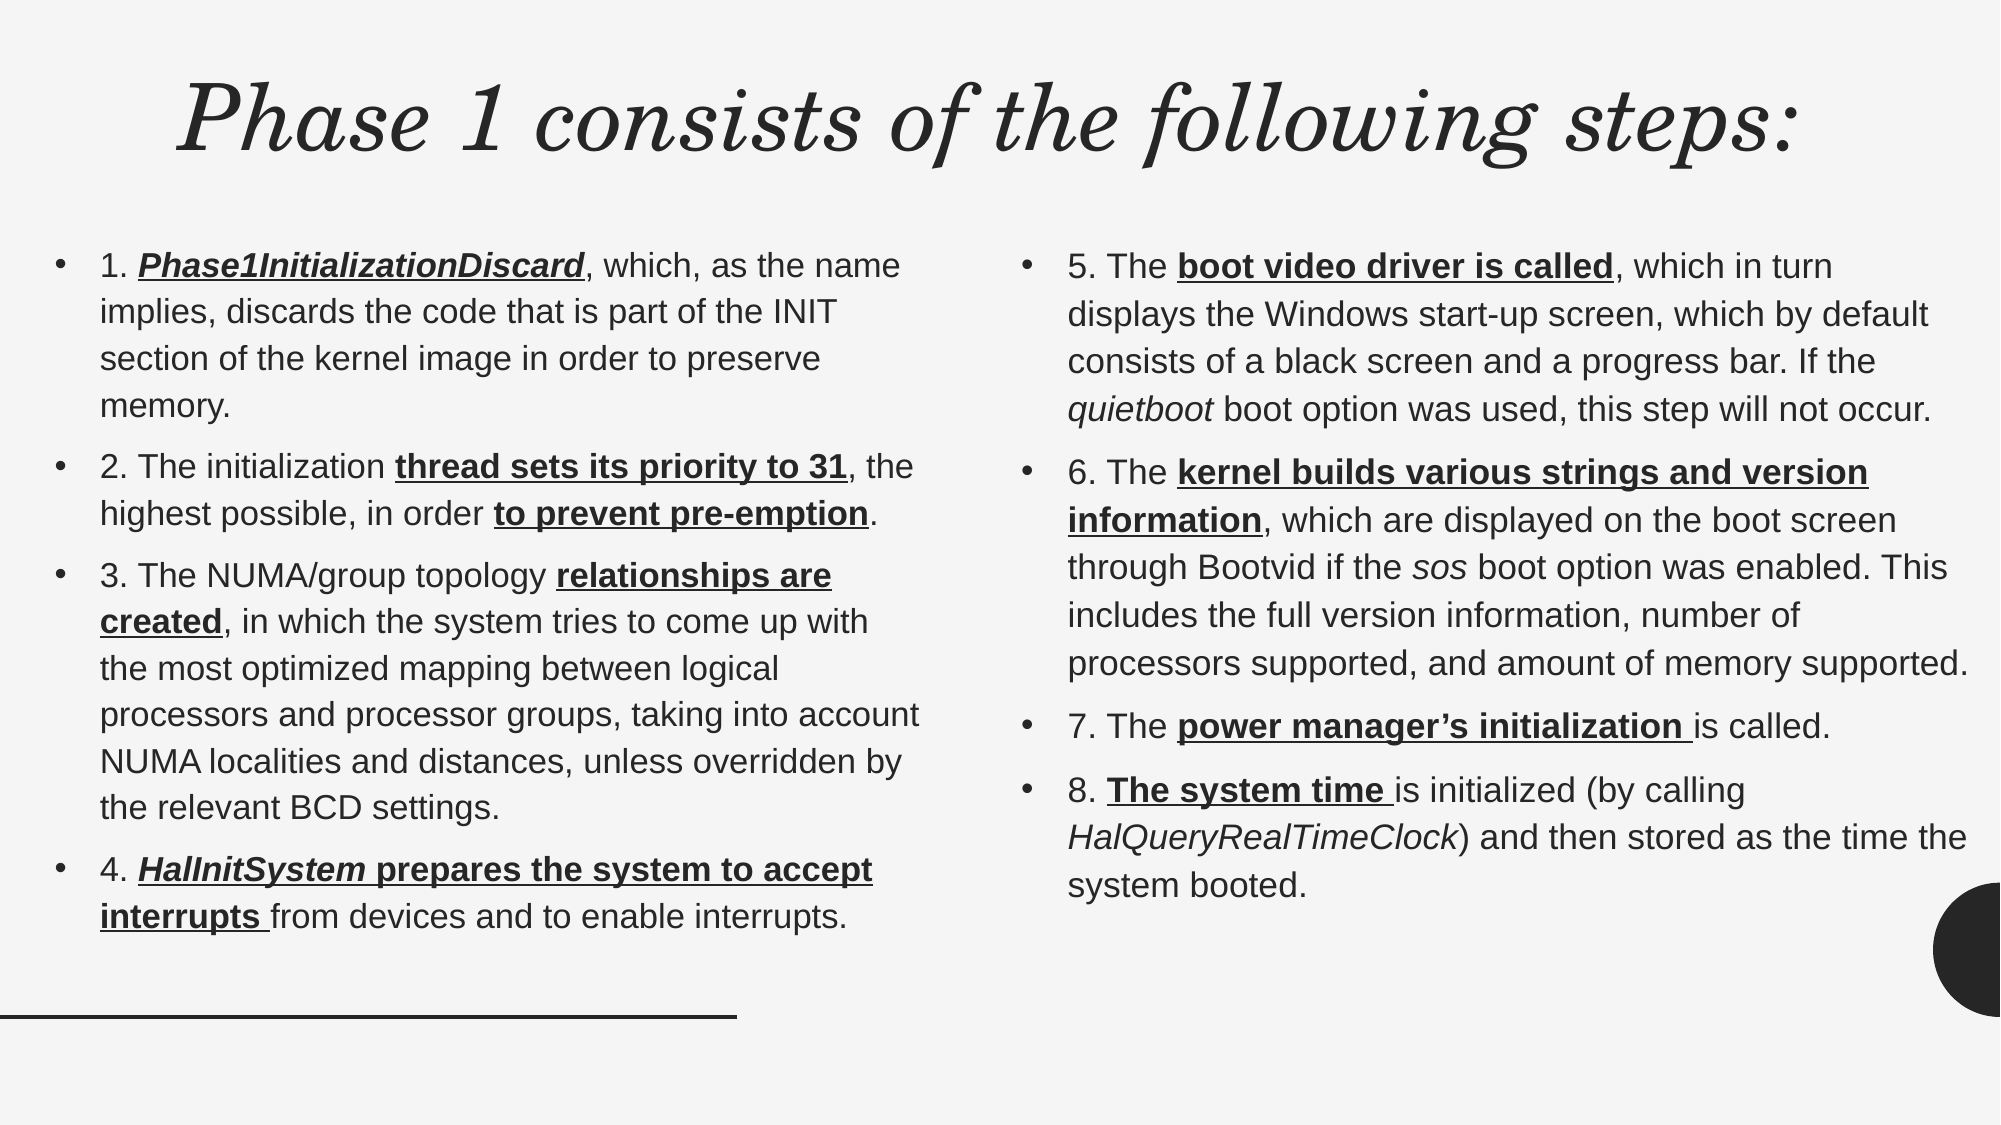

# Phase 1 consists of the following steps:
1. Phase1InitializationDiscard, which, as the name implies, discards the code that is part of the INIT section of the kernel image in order to preserve memory.
2. The initialization thread sets its priority to 31, the highest possible, in order to prevent pre-emption.
3. The NUMA/group topology relationships are created, in which the system tries to come up with the most optimized mapping between logical processors and processor groups, taking into account NUMA localities and distances, unless overridden by the relevant BCD settings.
4. HalInitSystem prepares the system to accept interrupts from devices and to enable interrupts.
5. The boot video driver is called, which in turn displays the Windows start-up screen, which by default consists of a black screen and a progress bar. If the quietboot boot option was used, this step will not occur.
6. The kernel builds various strings and version information, which are displayed on the boot screen through Bootvid if the sos boot option was enabled. This includes the full version information, number of processors supported, and amount of memory supported.
7. The power manager’s initialization is called.
8. The system time is initialized (by calling HalQueryRealTimeClock) and then stored as the time the system booted.